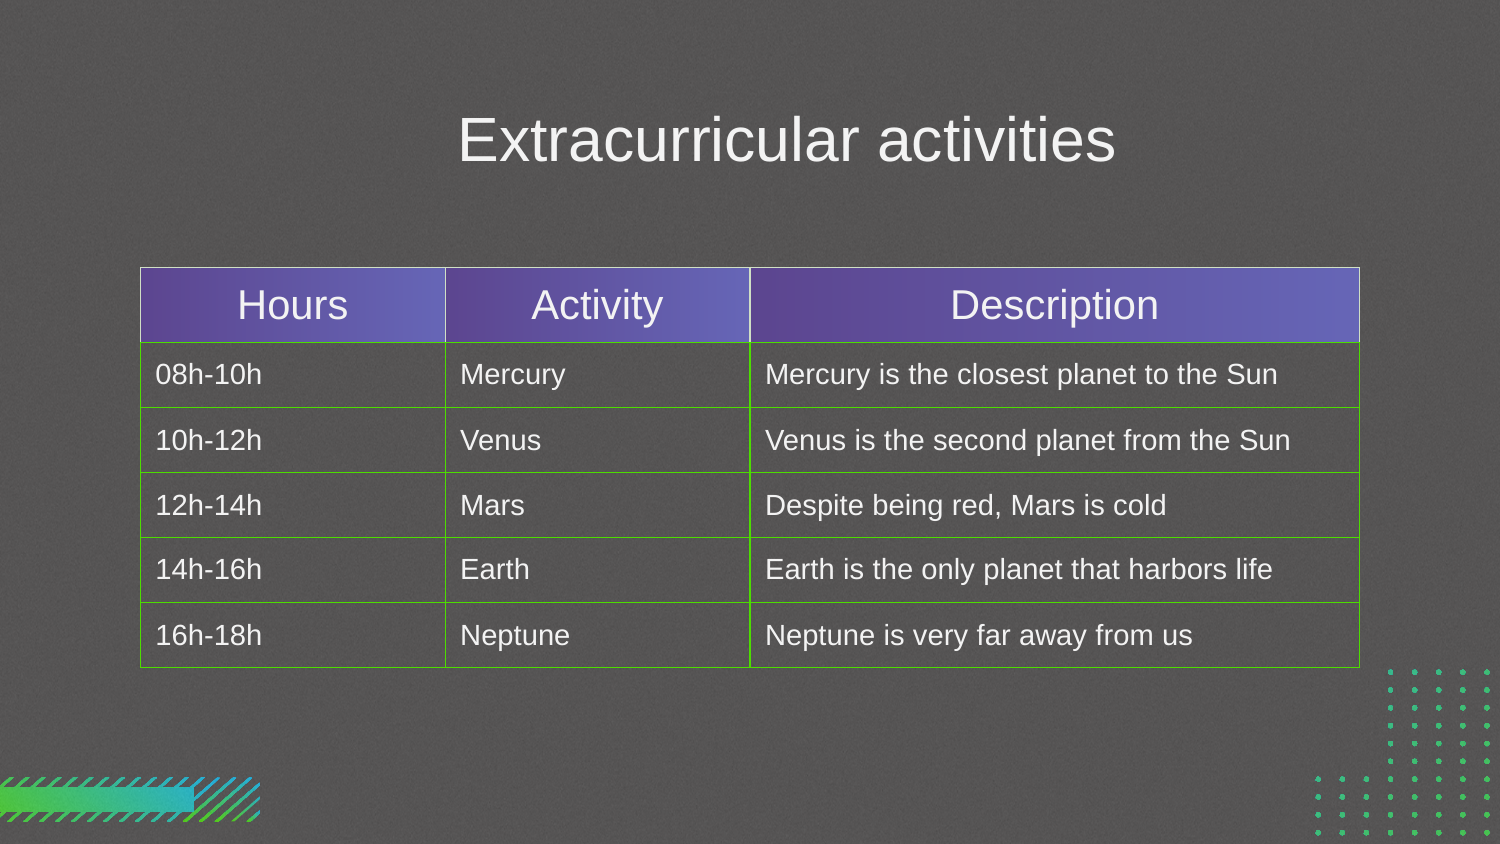

# Extracurricular activities
| Hours | Activity | Description |  |
| --- | --- | --- | --- |
| 08h-10h | Mercury | Mercury is the closest planet to the Sun |  |
| 10h-12h | Venus | Venus is the second planet from the Sun |  |
| 12h-14h | Mars | Despite being red, Mars is cold |  |
| 14h-16h | Earth | Earth is the only planet that harbors life |  |
| 16h-18h | Neptune | Neptune is very far away from us |  |